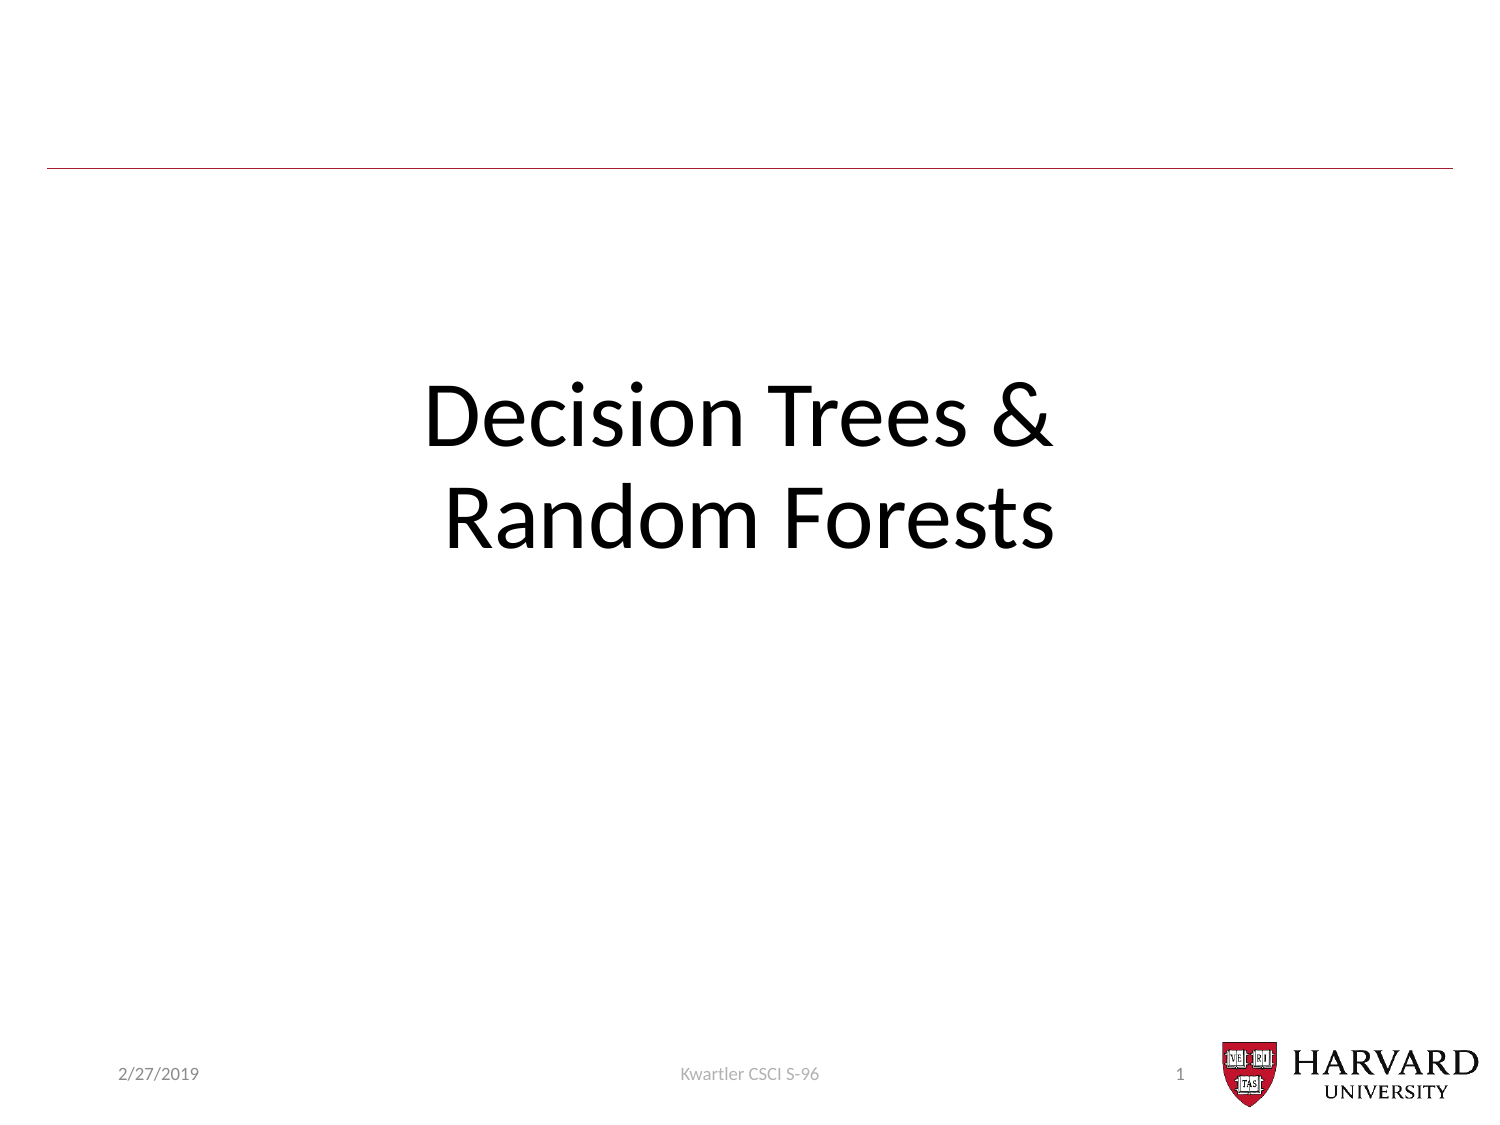

# Decision Trees & Random Forests

2/27/2019
Kwartler CSCI S-96
1